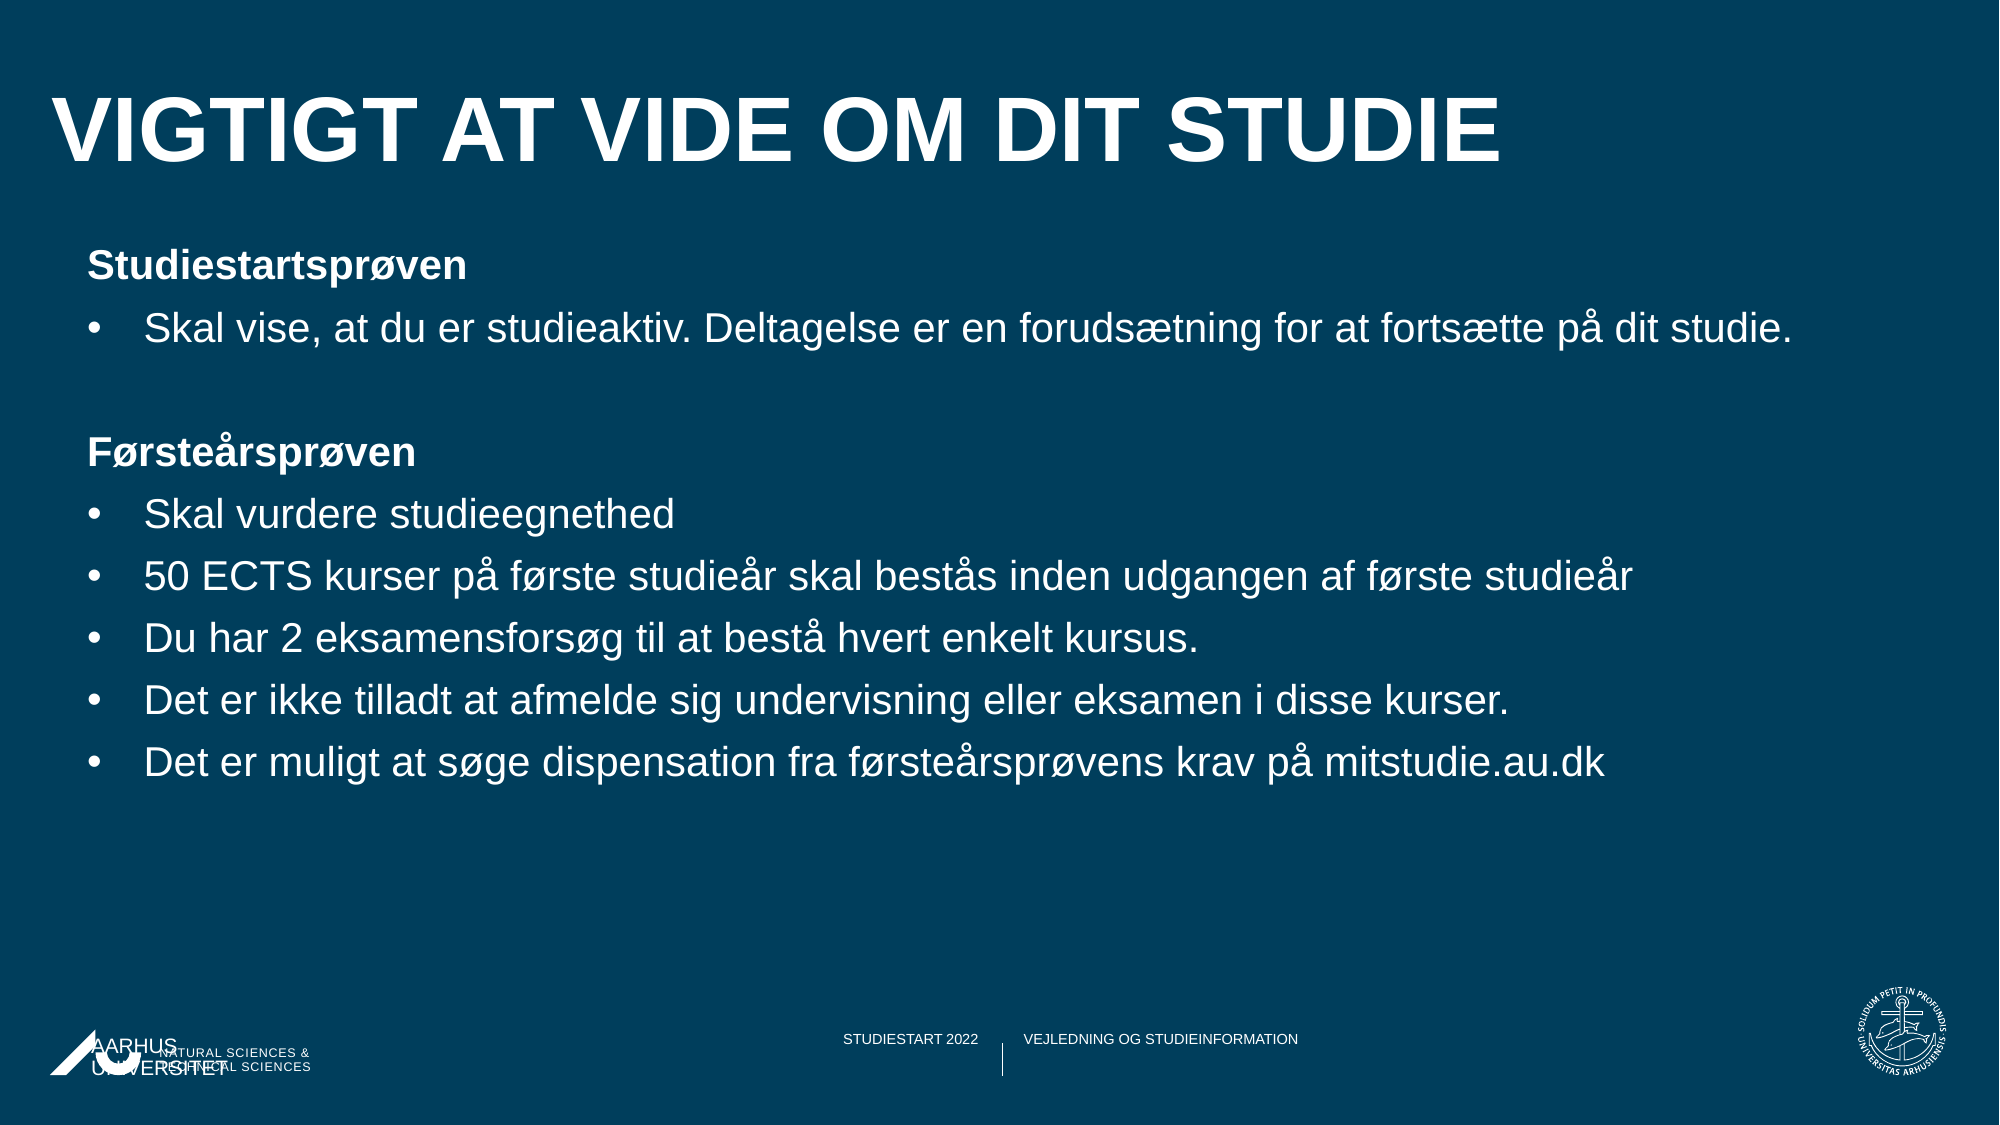

VIGTIGT AT VIDE OM DIT STUDIE
Studiestartsprøven
Skal vise, at du er studieaktiv. Deltagelse er en forudsætning for at fortsætte på dit studie.

Førsteårsprøven
Skal vurdere studieegnethed
50 ECTS kurser på første studieår skal bestås inden udgangen af første studieår
Du har 2 eksamensforsøg til at bestå hvert enkelt kursus.
Det er ikke tilladt at afmelde sig undervisning eller eksamen i disse kurser.
Det er muligt at søge dispensation fra førsteårsprøvens krav på mitstudie.au.dk